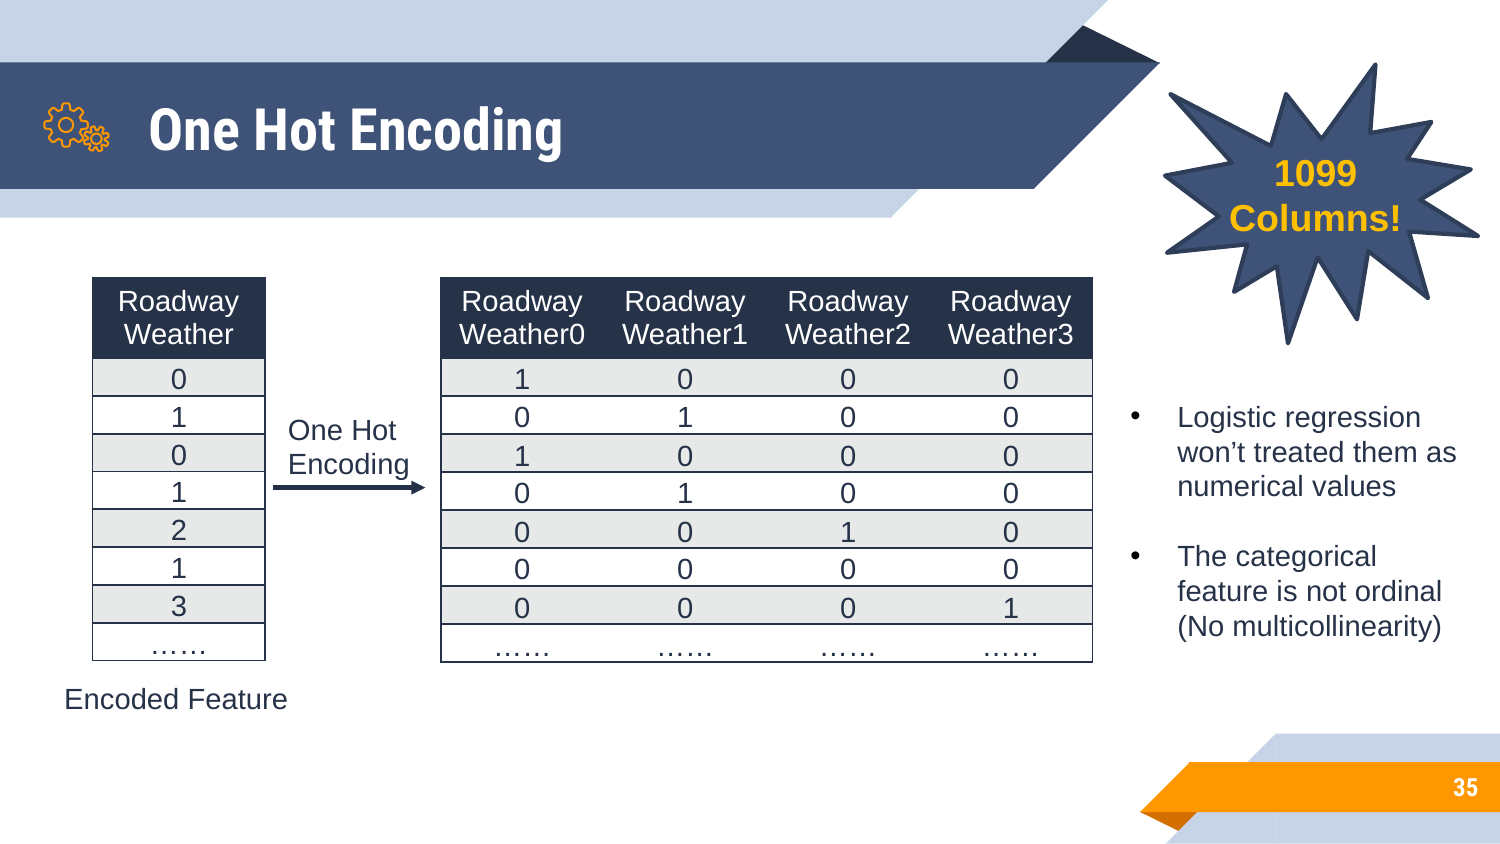

# One Hot Encoding

1099
Columns!
| RoadwayWeather |
| --- |
| 0 |
| 1 |
| 0 |
| 1 |
| 2 |
| 1 |
| 3 |
| …… |
| RoadwayWeather0 | RoadwayWeather1 | RoadwayWeather2 | RoadwayWeather3 |
| --- | --- | --- | --- |
| 1 | 0 | 0 | 0 |
| 0 | 1 | 0 | 0 |
| 1 | 0 | 0 | 0 |
| 0 | 1 | 0 | 0 |
| 0 | 0 | 1 | 0 |
| 0 | 0 | 0 | 0 |
| 0 | 0 | 0 | 1 |
| …… | …… | …… | …… |

Logistic regression won’t treated them as numerical values

The categorical feature is not ordinal (No multicollinearity)

One Hot
Encoding
Encoded Feature
35